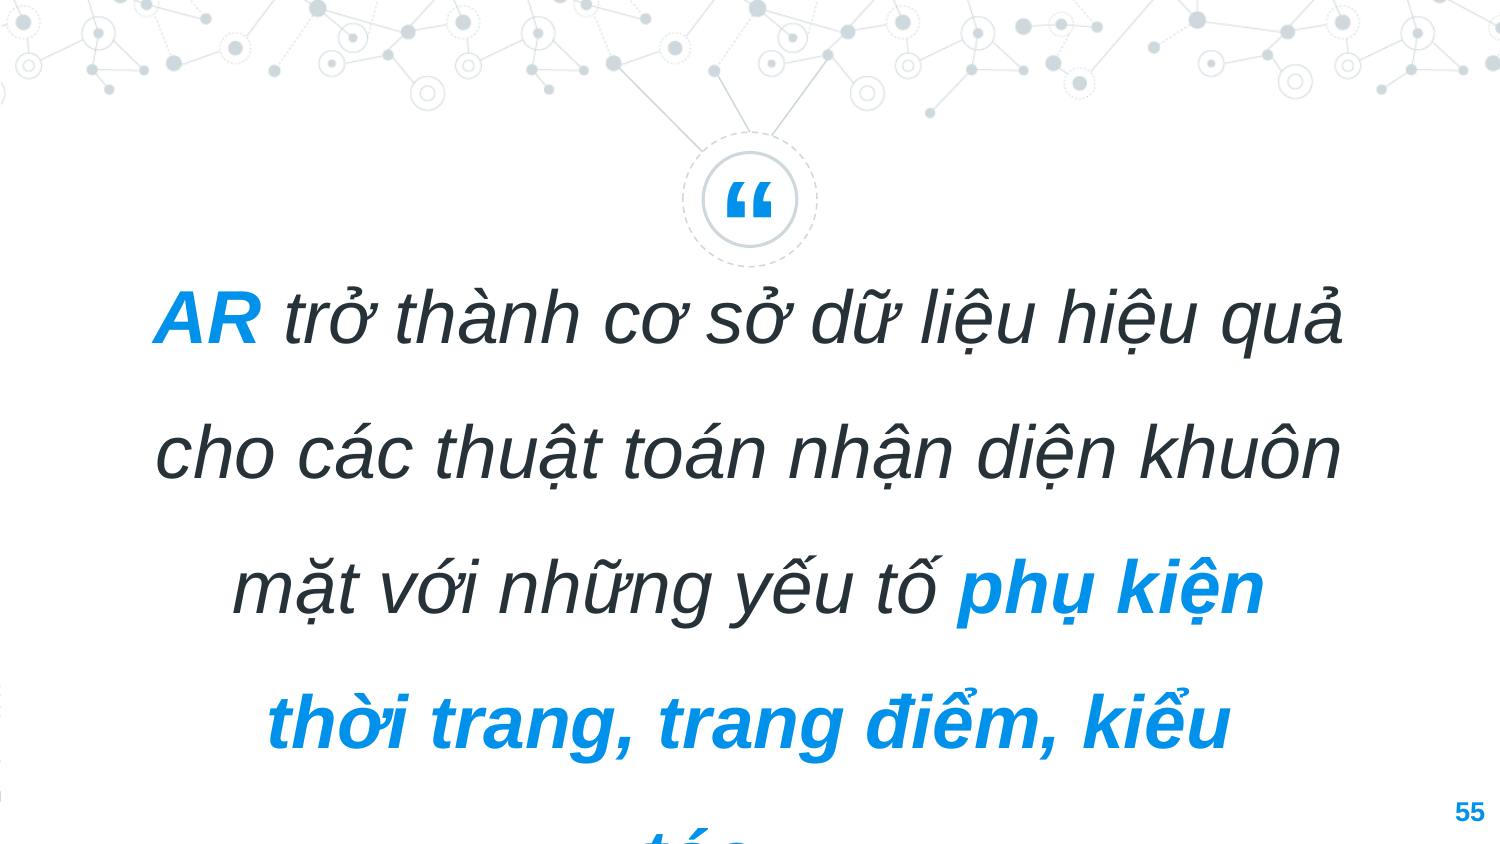

AR trở thành cơ sở dữ liệu hiệu quả cho các thuật toán nhận diện khuôn mặt với những yếu tố phụ kiện thời trang, trang điểm, kiểu tóc,....
55